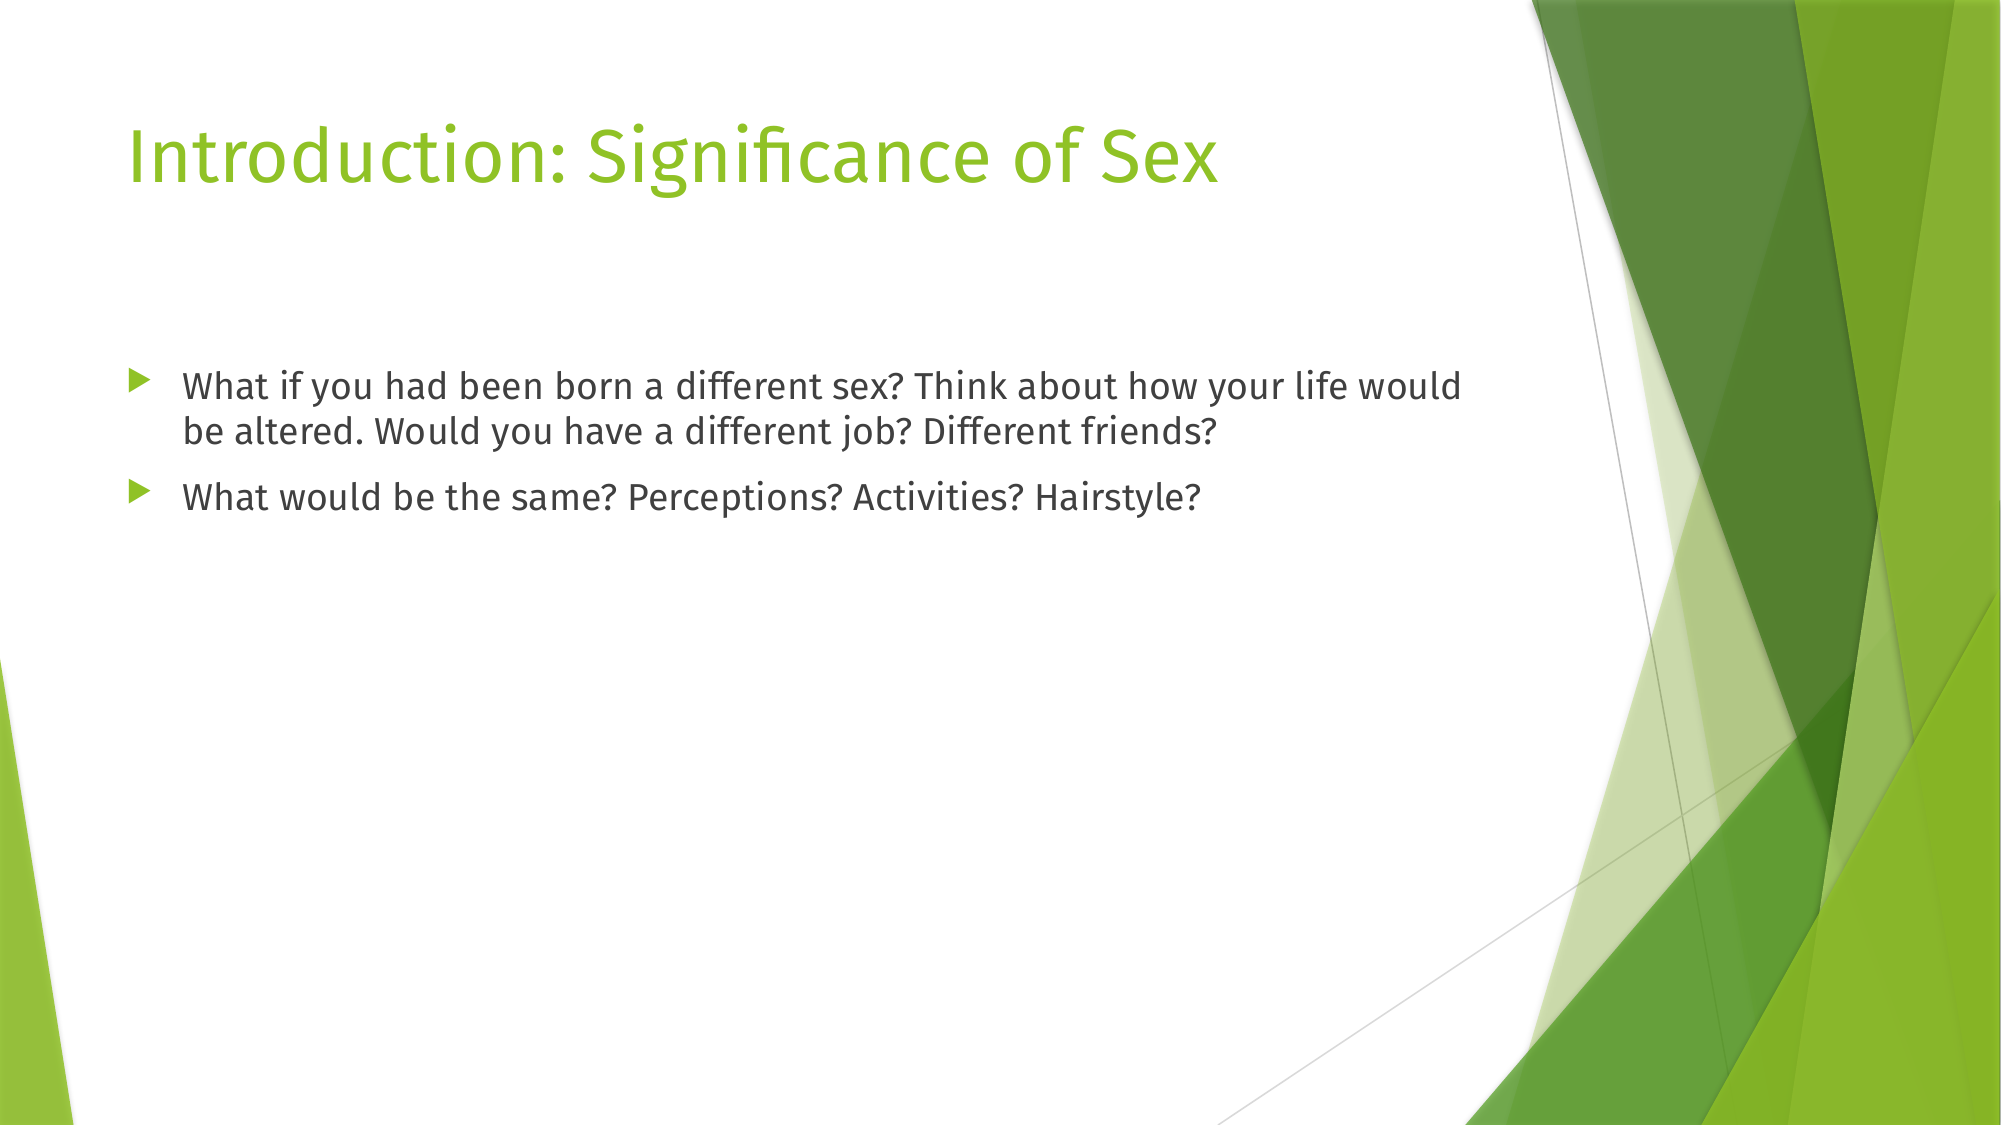

# Introduction: Significance of Sex
What if you had been born a different sex? Think about how your life would be altered. Would you have a different job? Different friends?
What would be the same? Perceptions? Activities? Hairstyle?